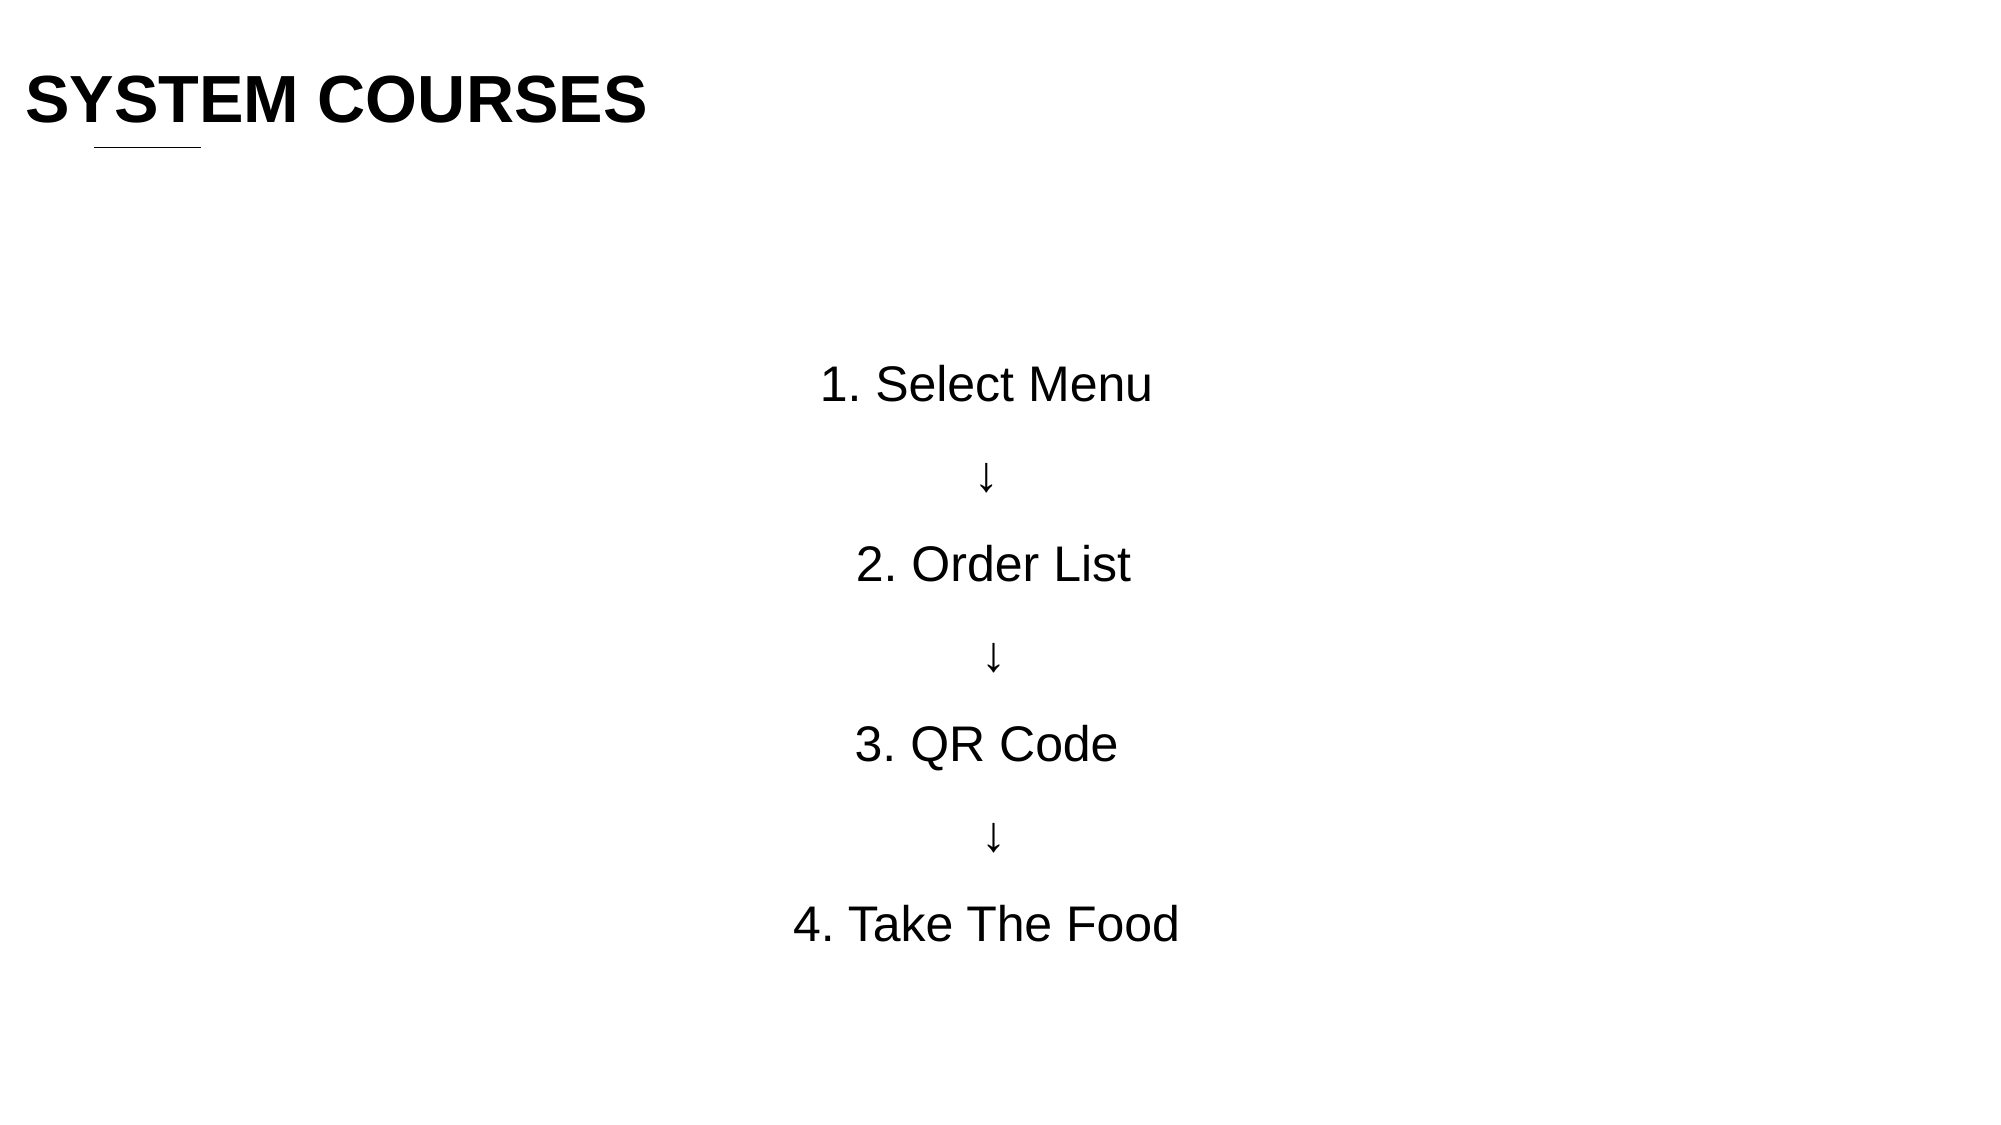

SYSTEM COURSES
1. Select Menu
↓
 2. Order List
↓
 3. QR Code
↓
4. Take The Food